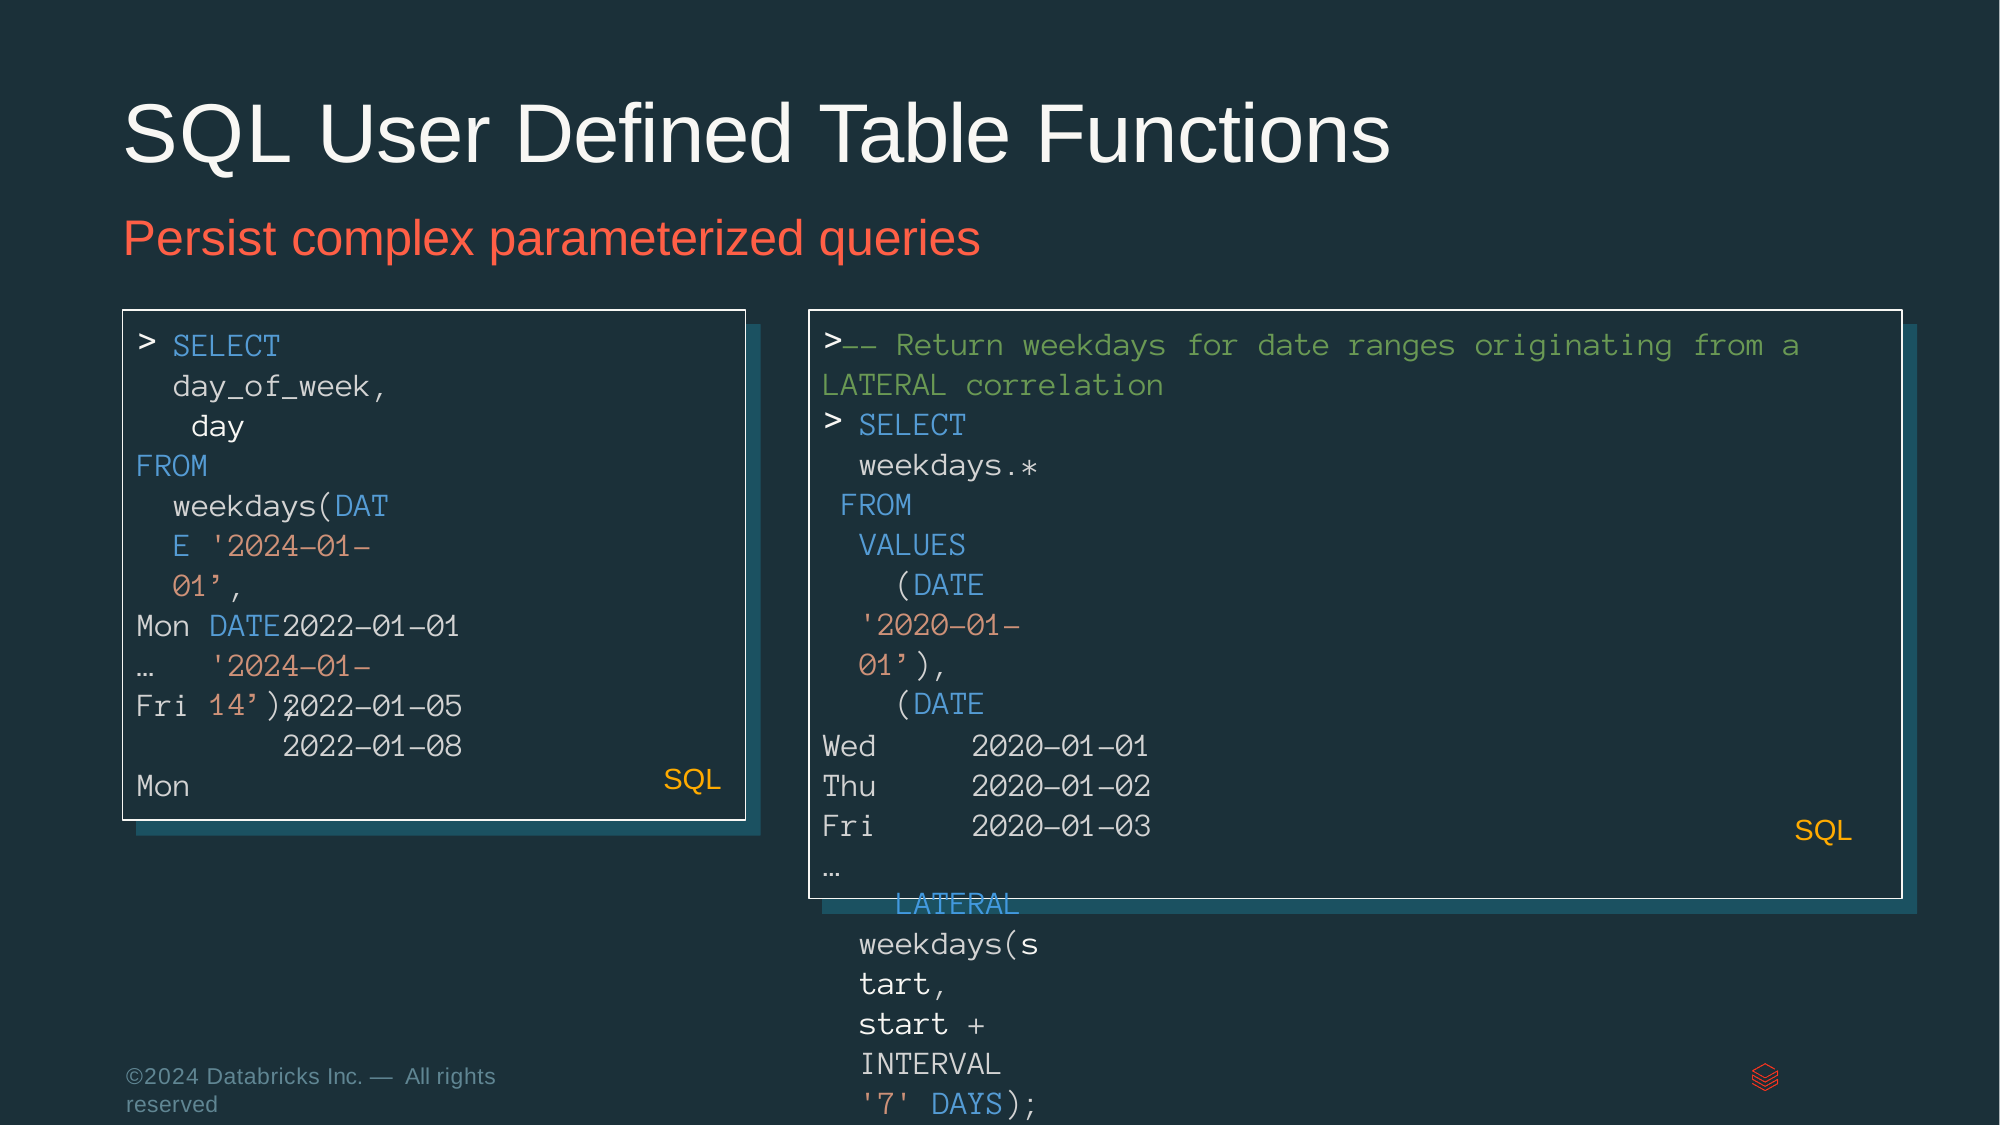

# SQL User Defined Table Functions
Persist complex parameterized queries

-- Return weekdays for date ranges originating from a  LATERAL correlation
SELECT
weekdays.*  FROM
VALUES
(DATE '2020-01-01’),
(DATE '2021-01-01') AS starts(start),
LATERAL weekdays(start, start + INTERVAL '7' DAYS);
SELECT
day_of_week,  day
FROM
weekdays(DATE '2024-01-01’,
DATE '2024-01-14’);
Mon
…  Fri  Mon
2022-01-01
2022-01-05
2022-01-08
| Wed | 2020-01-01 |
| --- | --- |
| Thu | 2020-01-02 |
| Fri | 2020-01-03 |
| … |  |
SQL
SQL
©2024 Databricks Inc. — All rights reserved